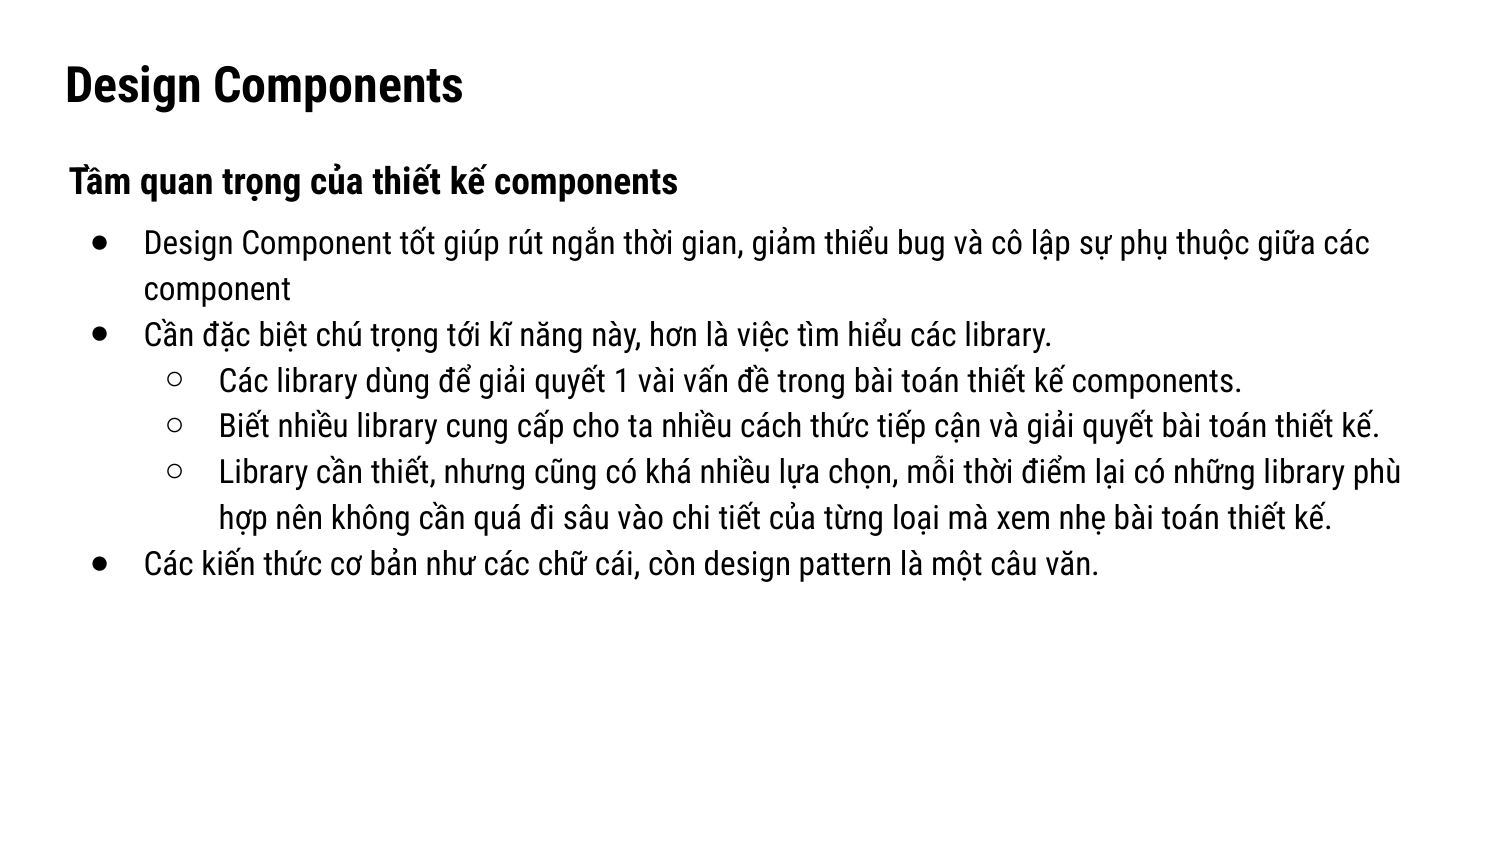

# Design Components
Tầm quan trọng của thiết kế components
Design Component tốt giúp rút ngắn thời gian, giảm thiểu bug và cô lập sự phụ thuộc giữa các component
Cần đặc biệt chú trọng tới kĩ năng này, hơn là việc tìm hiểu các library.
Các library dùng để giải quyết 1 vài vấn đề trong bài toán thiết kế components.
Biết nhiều library cung cấp cho ta nhiều cách thức tiếp cận và giải quyết bài toán thiết kế.
Library cần thiết, nhưng cũng có khá nhiều lựa chọn, mỗi thời điểm lại có những library phù hợp nên không cần quá đi sâu vào chi tiết của từng loại mà xem nhẹ bài toán thiết kế.
Các kiến thức cơ bản như các chữ cái, còn design pattern là một câu văn.